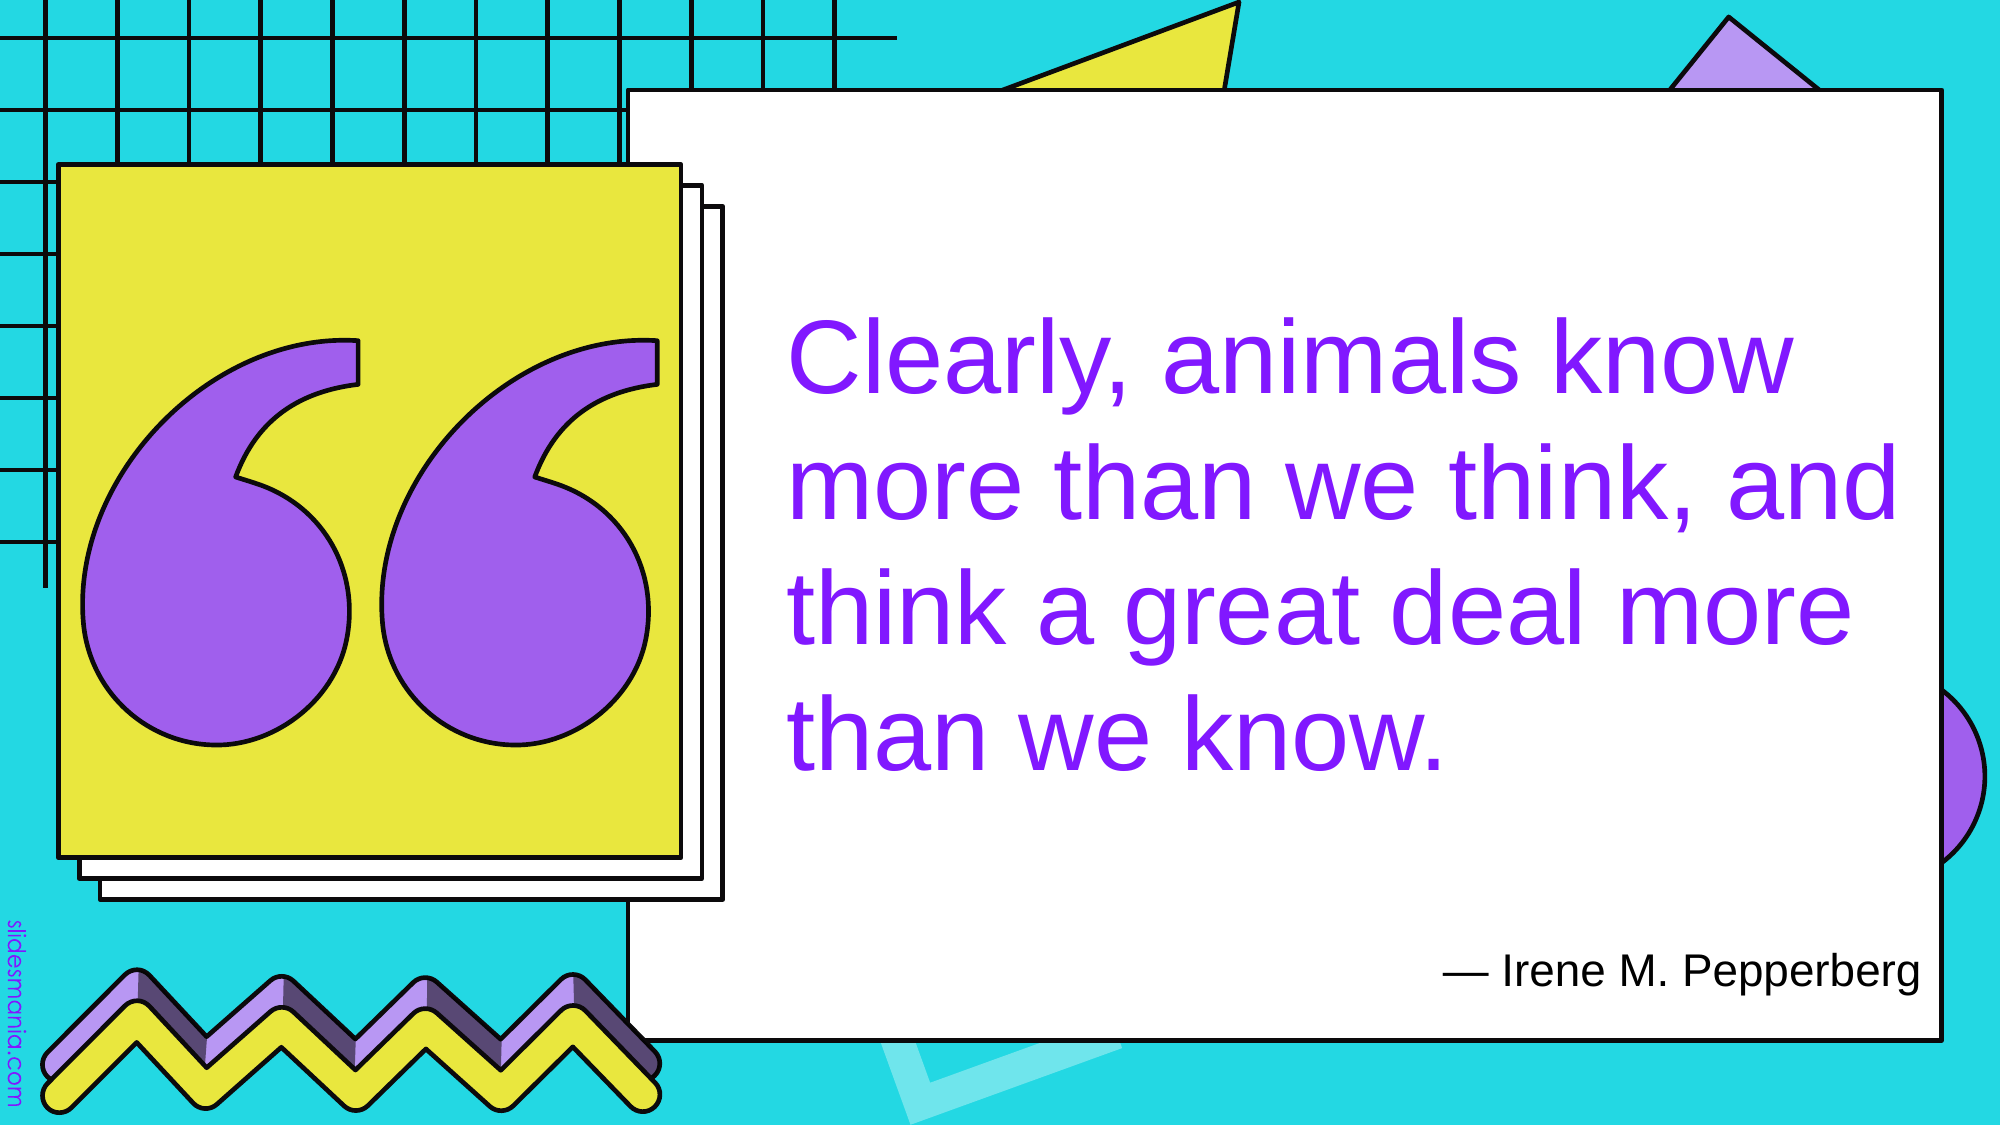

# Clearly, animals know more than we think, and think a great deal more than we know.

― Irene M. Pepperberg